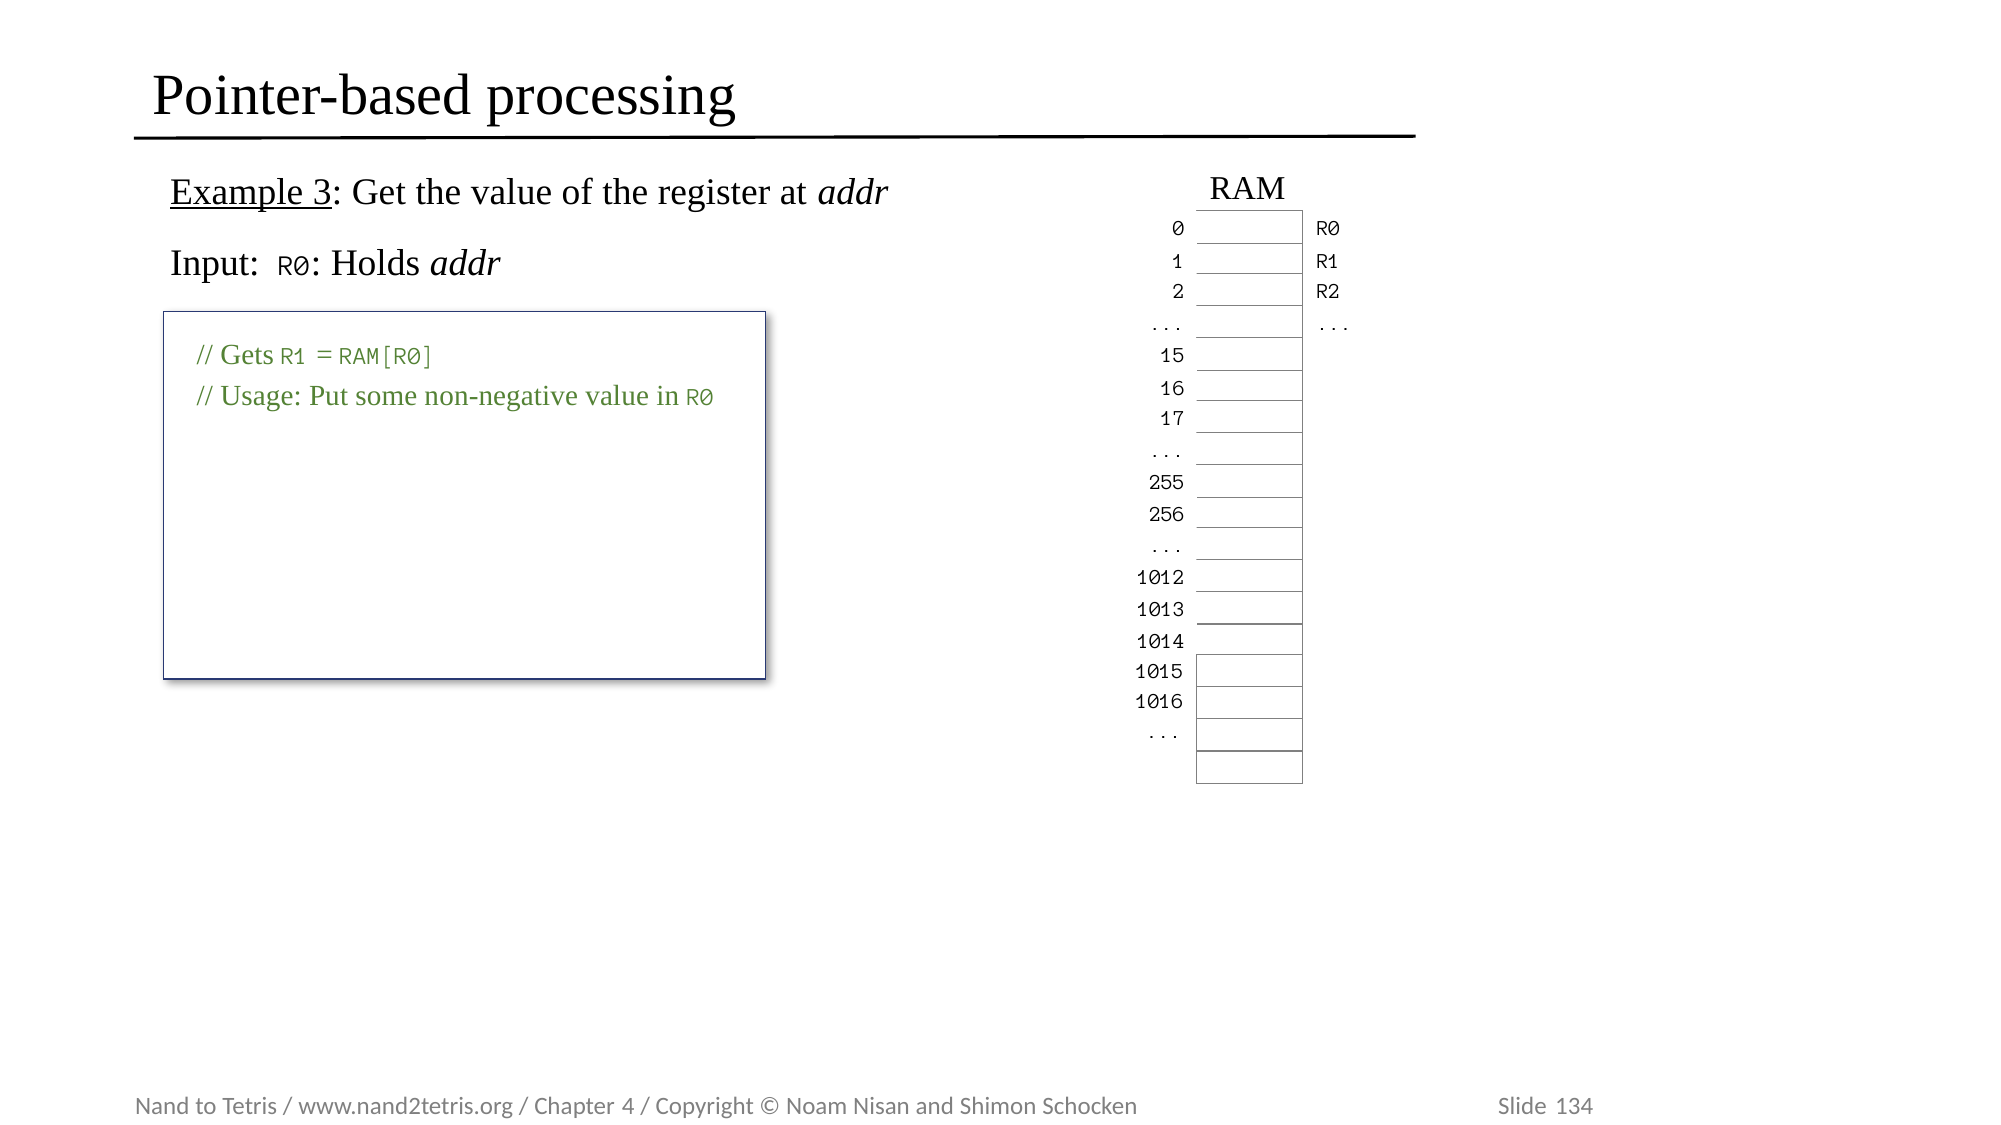

# Pointer-based processing
RAM
0

R0
1

R1
2

R2
...

...
15

16

17

...

255

256

...

1012

1013

1014

1015

Example 3: Get the value of the register at addr
Input:  R0: Holds addr
// Gets R1 = RAM[R0]
// Usage: Put some non-negative value in R0

1016
...